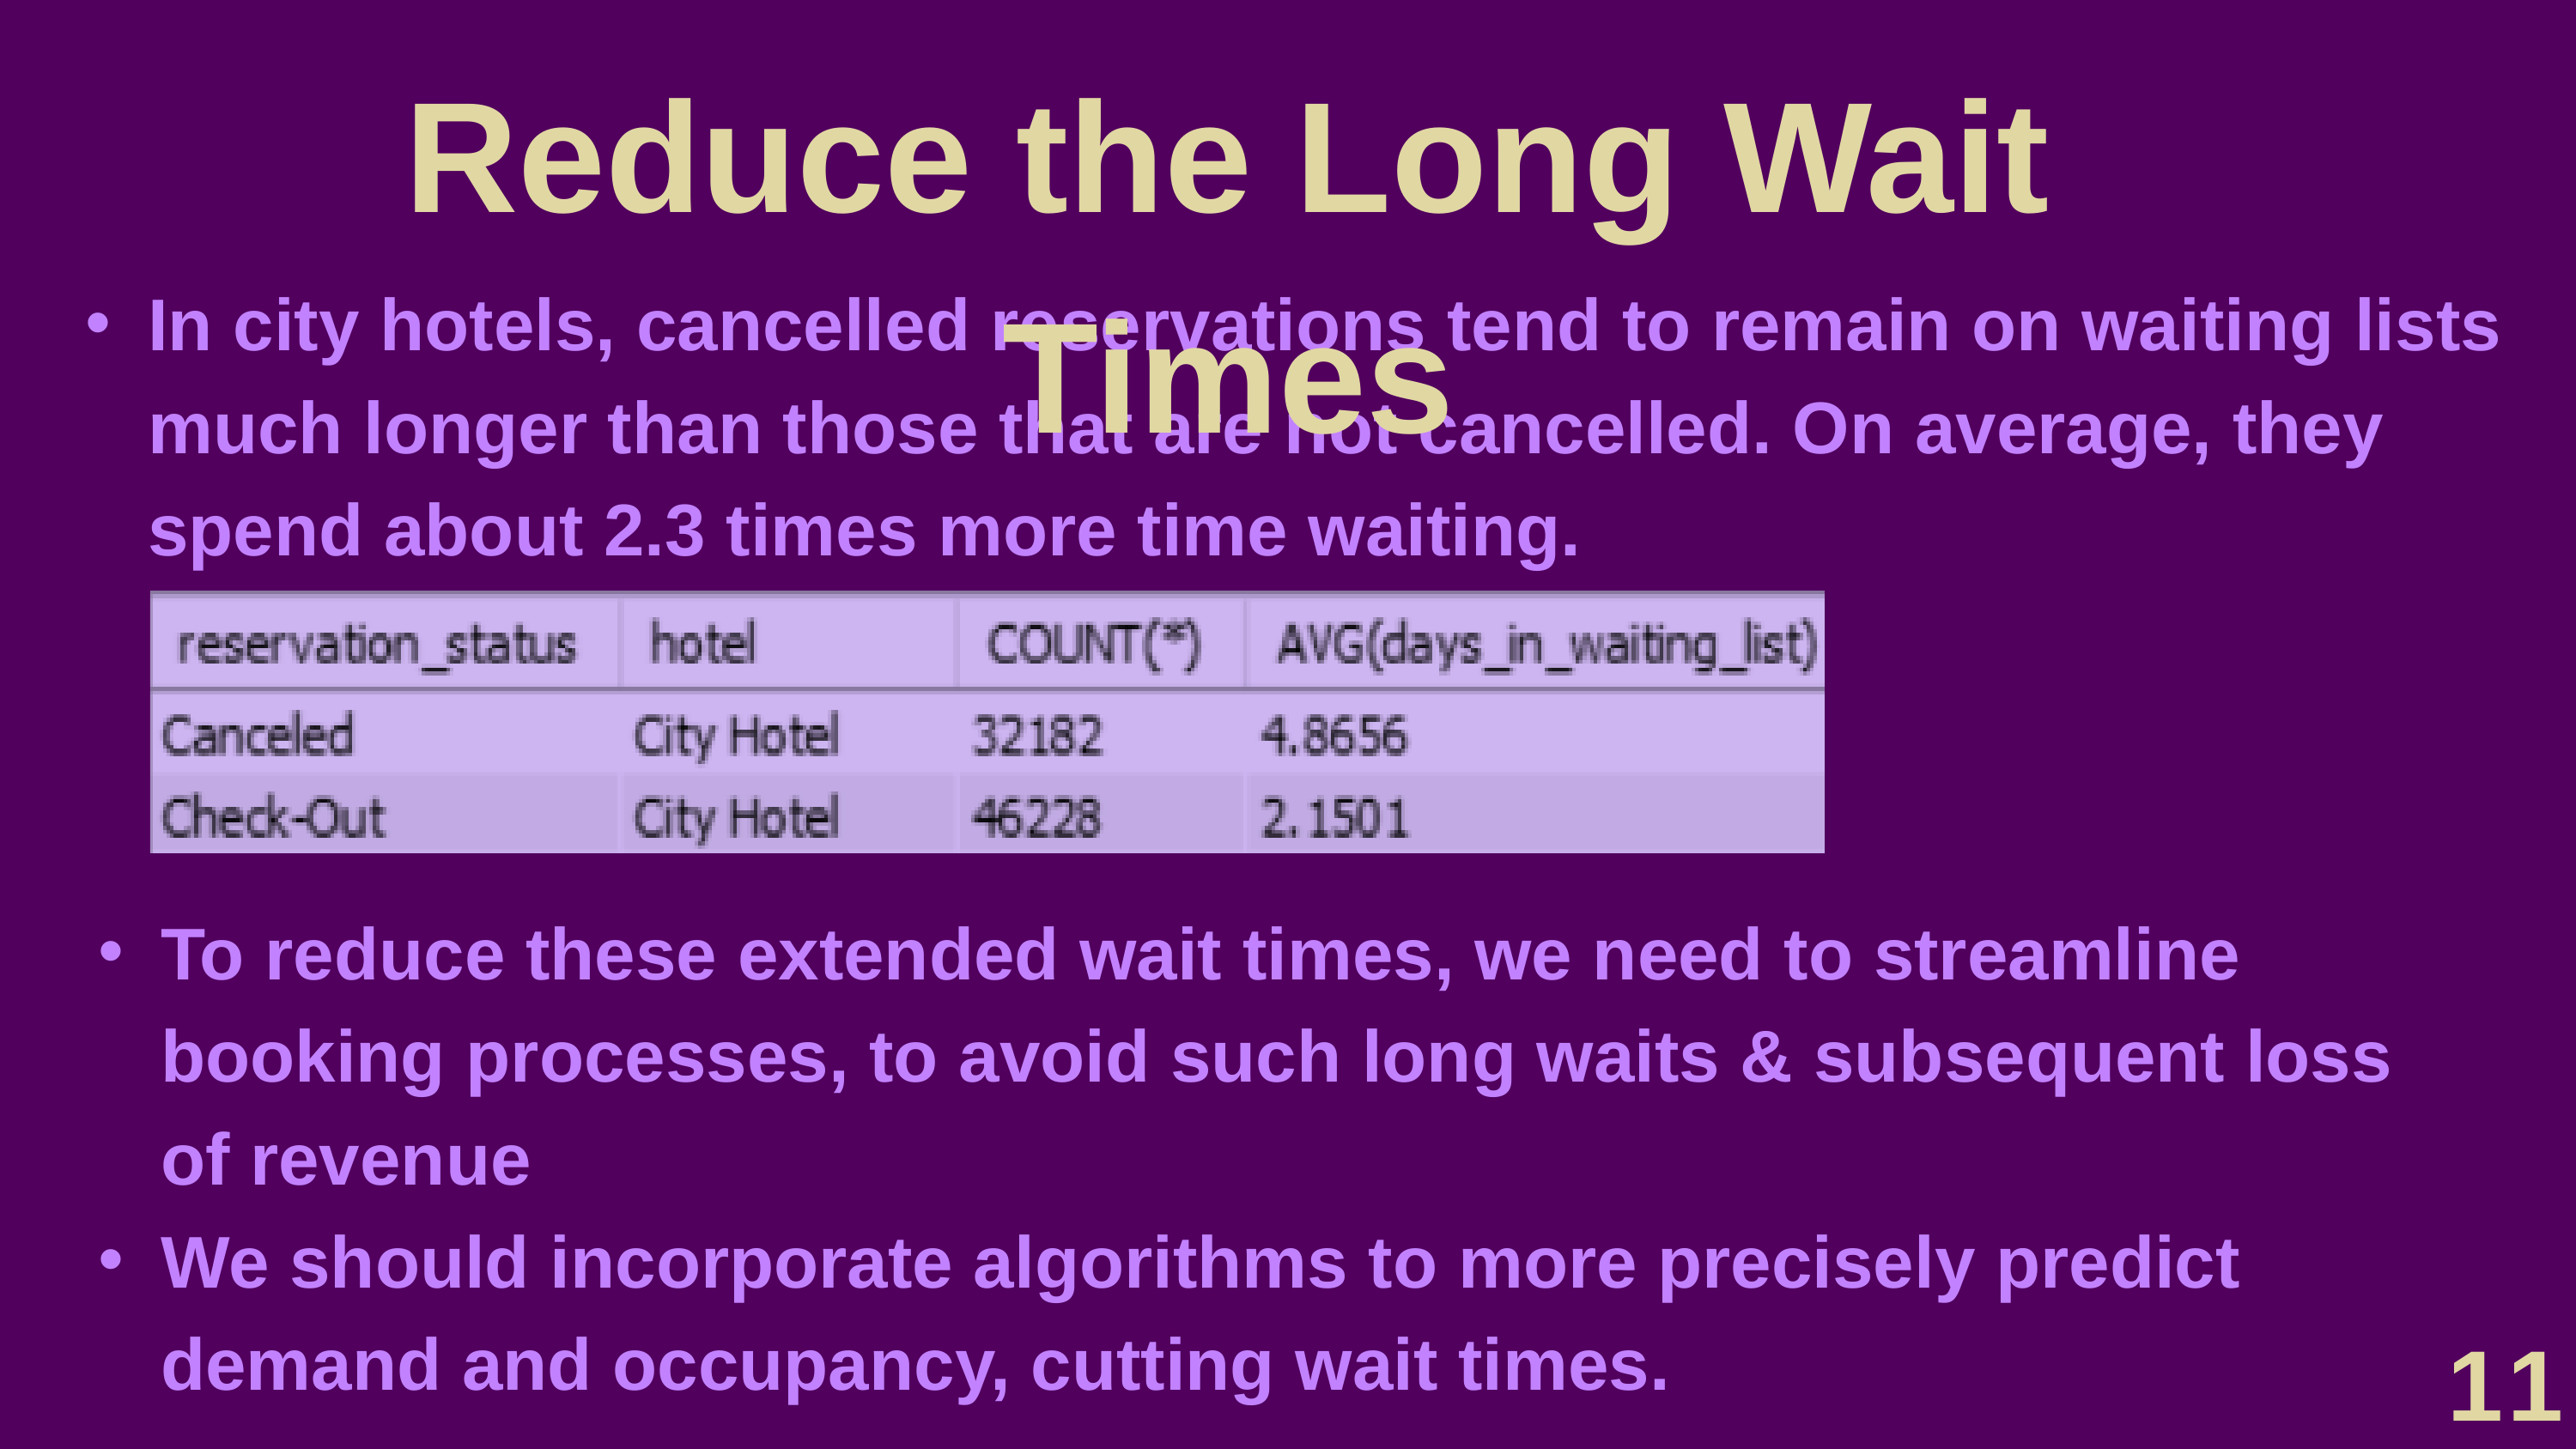

Reduce the Long Wait Times
In city hotels, cancelled reservations tend to remain on waiting lists much longer than those that are not cancelled. On average, they spend about 2.3 times more time waiting.

To reduce these extended wait times, we need to streamline booking processes, to avoid such long waits & subsequent loss of revenue
We should incorporate algorithms to more precisely predict demand and occupancy, cutting wait times.
11